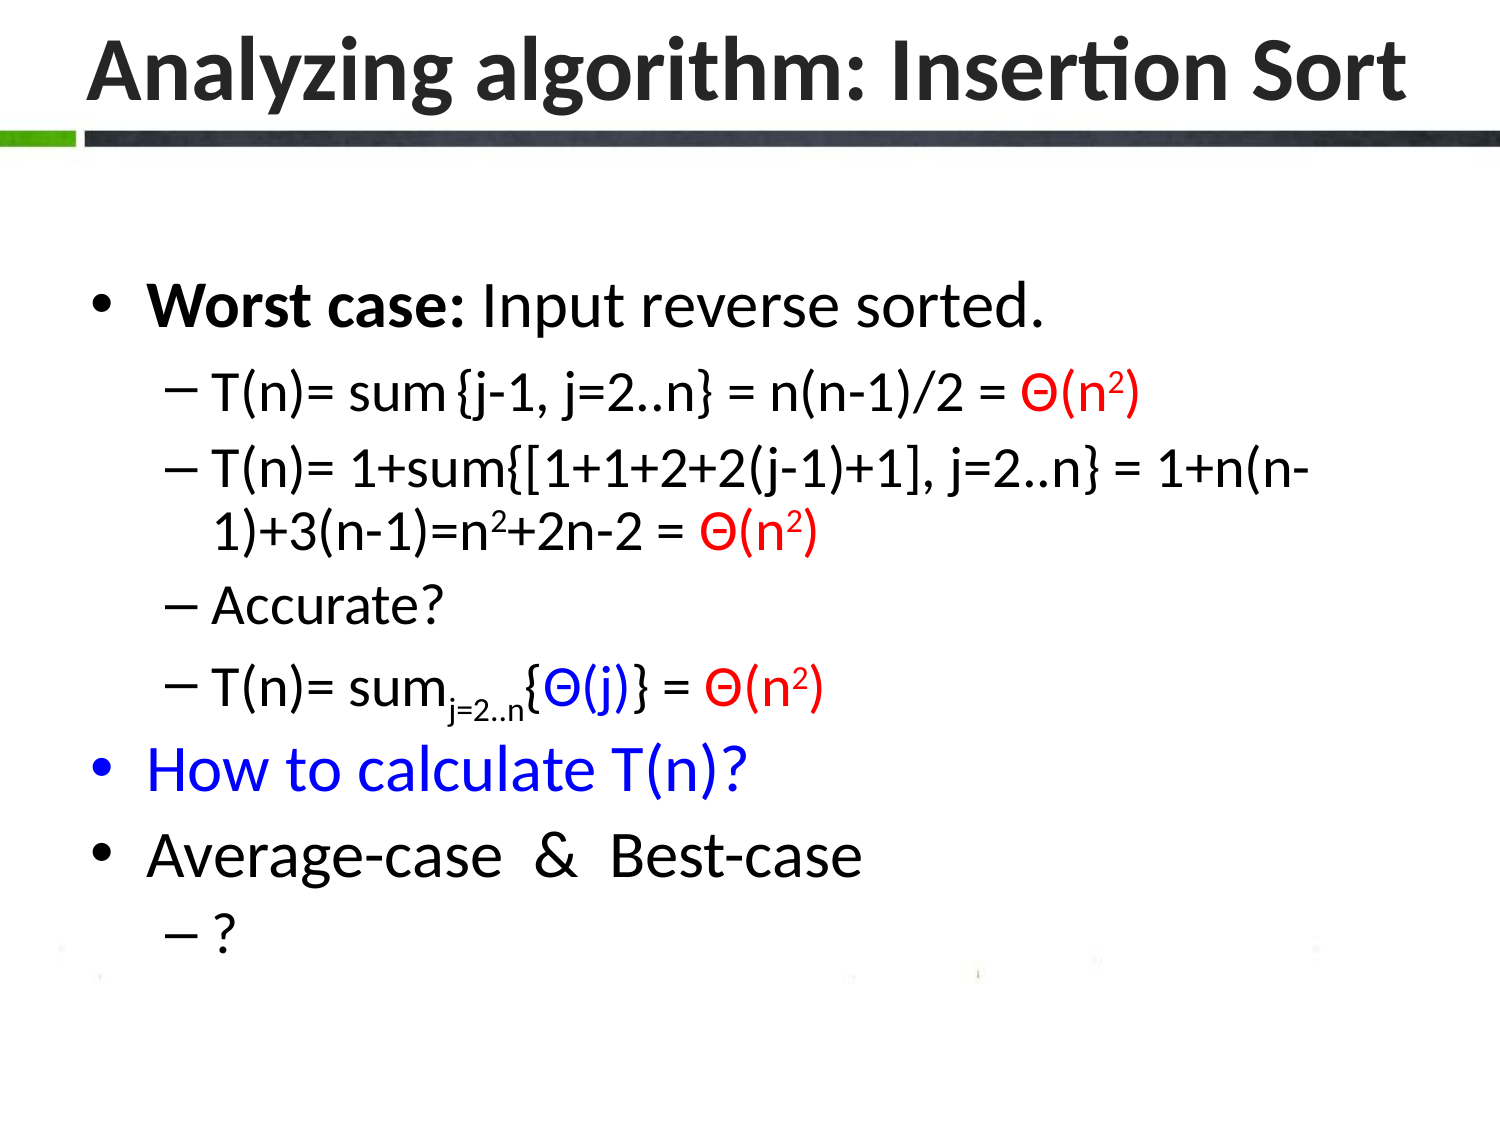

Worst case: Input reverse sorted.
T(n)= sum {j-1, j=2..n} = n(n-1)/2 = Θ(n2)
T(n)= 1+sum{[1+1+2+2(j-1)+1], j=2..n} = 1+n(n-1)+3(n-1)=n2+2n-2 = Θ(n2)
Accurate?
T(n)= sumj=2..n{Θ(j)} = Θ(n2)
How to calculate T(n)?
Average-case  &  Best-case
?
Analyzing algorithm: Insertion Sort